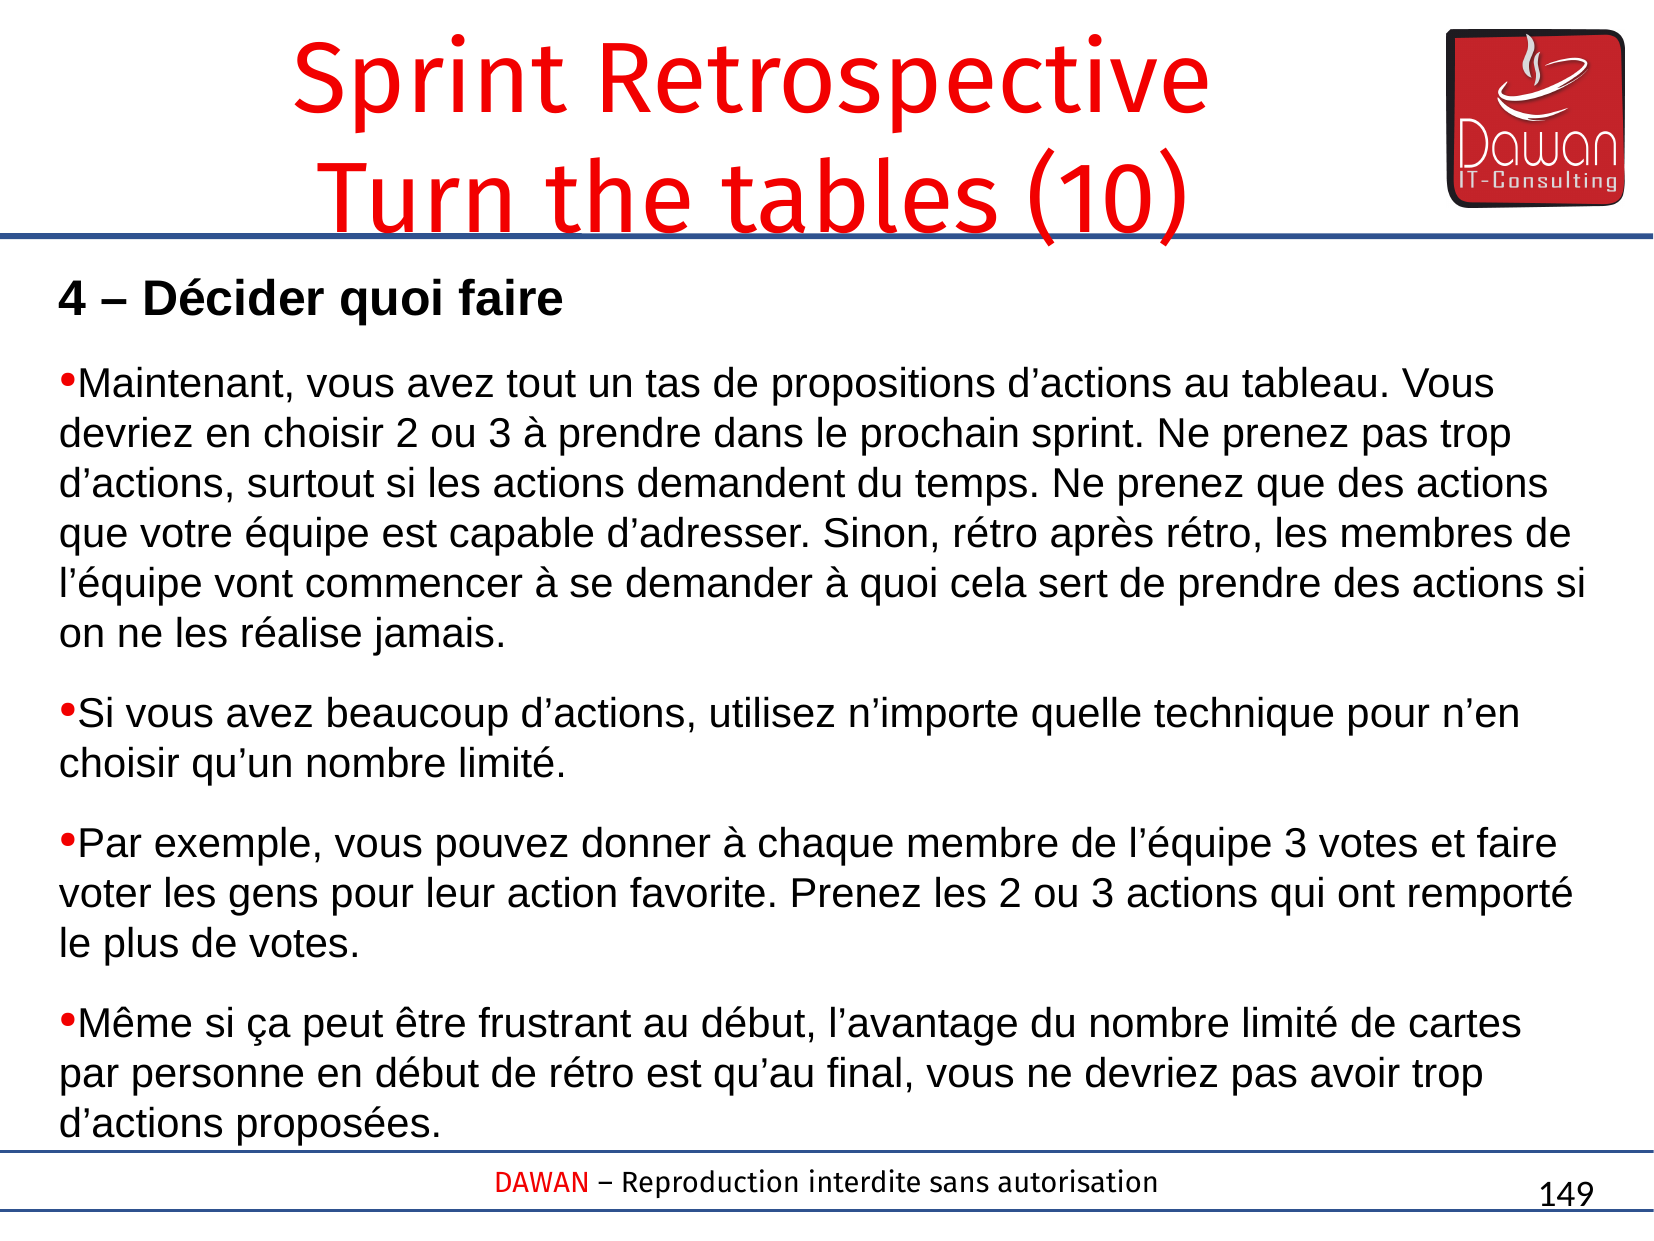

4 – Décider quoi faire
Maintenant, vous avez tout un tas de propositions d’actions au tableau. Vous devriez en choisir 2 ou 3 à prendre dans le prochain sprint. Ne prenez pas trop d’actions, surtout si les actions demandent du temps. Ne prenez que des actions que votre équipe est capable d’adresser. Sinon, rétro après rétro, les membres de l’équipe vont commencer à se demander à quoi cela sert de prendre des actions si on ne les réalise jamais.
Si vous avez beaucoup d’actions, utilisez n’importe quelle technique pour n’en choisir qu’un nombre limité.
Par exemple, vous pouvez donner à chaque membre de l’équipe 3 votes et faire voter les gens pour leur action favorite. Prenez les 2 ou 3 actions qui ont remporté le plus de votes.
Même si ça peut être frustrant au début, l’avantage du nombre limité de cartes par personne en début de rétro est qu’au final, vous ne devriez pas avoir trop d’actions proposées.
Sprint Retrospective
Turn the tables (10)
149